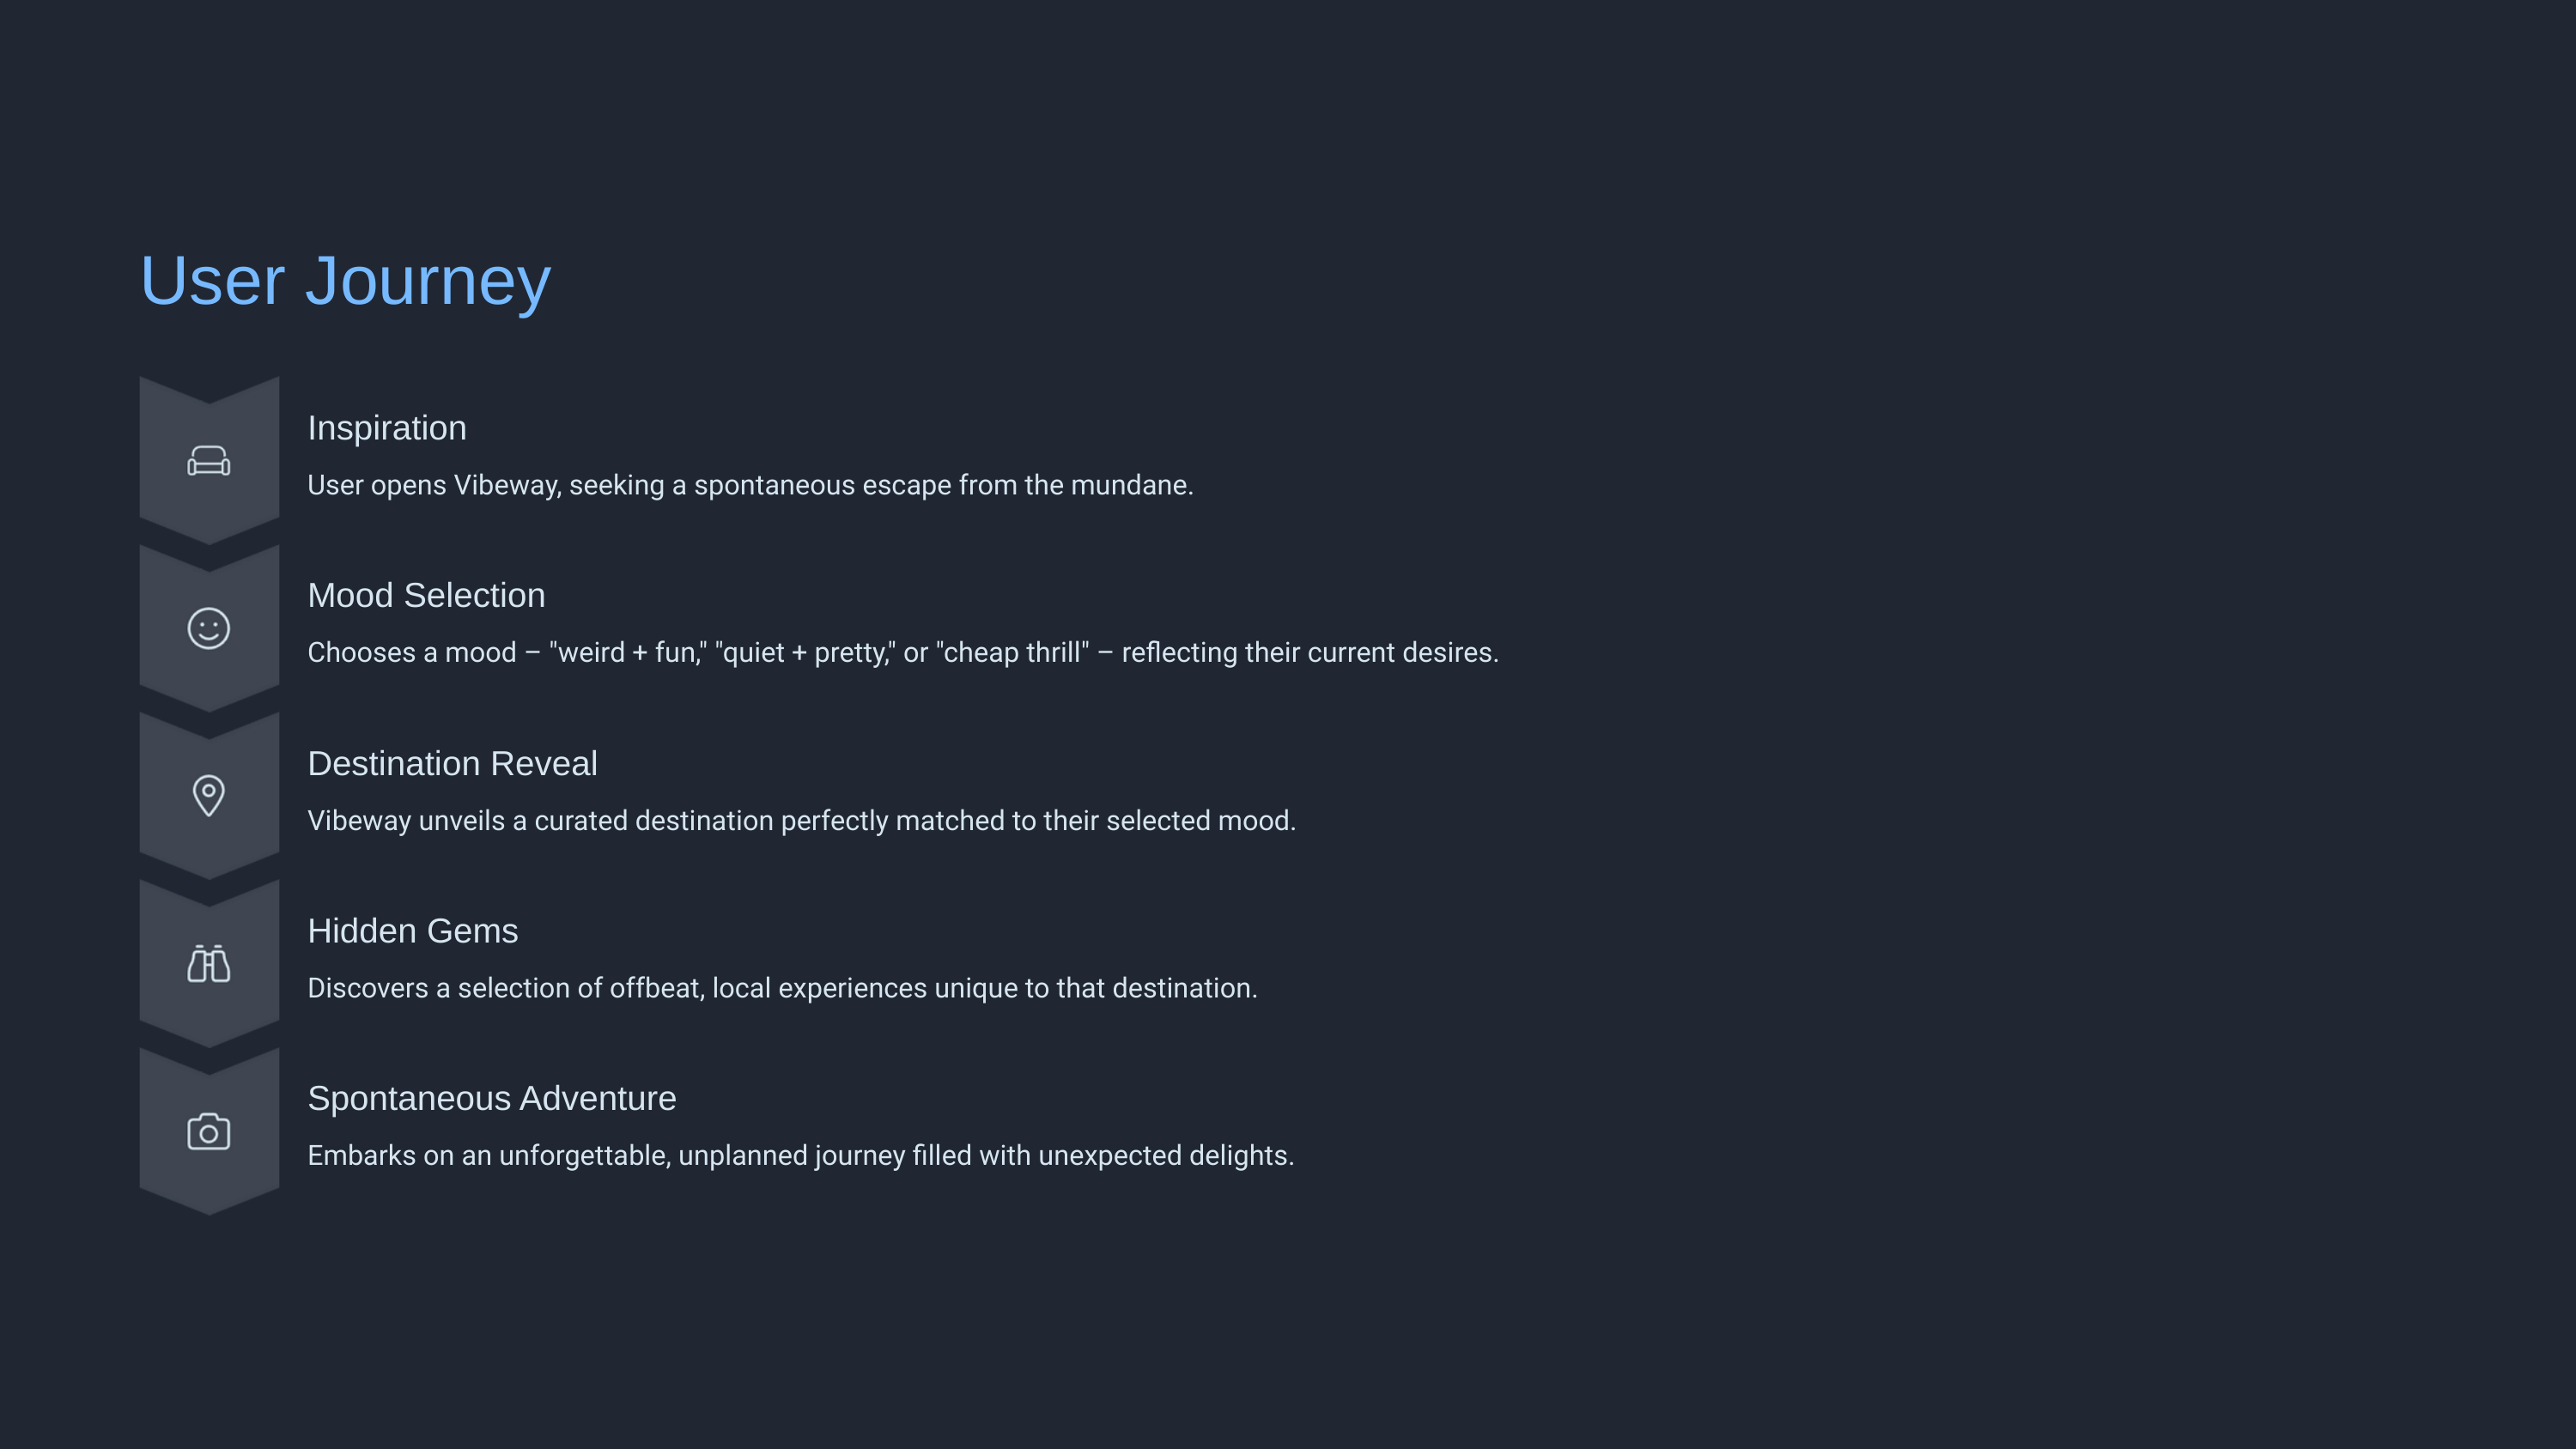

User Journey

Inspiration
User opens Vibeway, seeking a spontaneous escape from the mundane.

Mood Selection
Chooses a mood – "weird + fun," "quiet + pretty," or "cheap thrill" – reflecting their current desires.

Destination Reveal
Vibeway unveils a curated destination perfectly matched to their selected mood.

Hidden Gems
Discovers a selection of offbeat, local experiences unique to that destination.

Spontaneous Adventure
Embarks on an unforgettable, unplanned journey filled with unexpected delights.